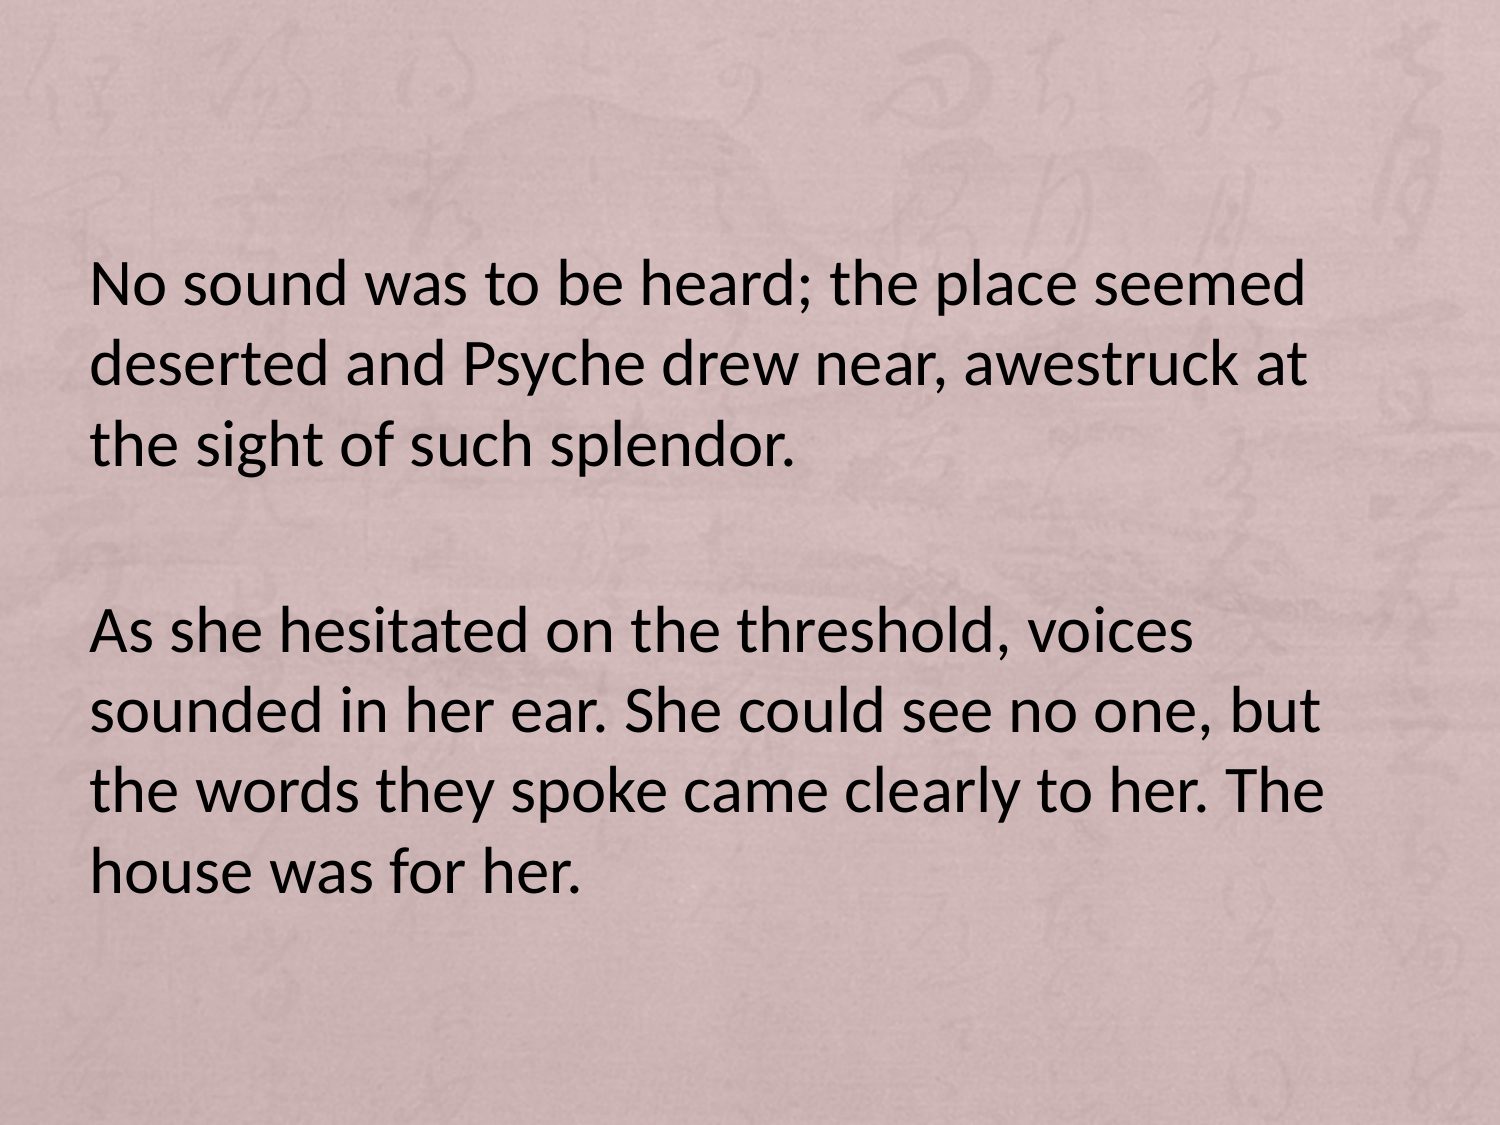

No sound was to be heard; the place seemed deserted and Psyche drew near, awestruck at the sight of such splendor.

As she hesitated on the threshold, voices sounded in her ear. She could see no one, but the words they spoke came clearly to her. The house was for her.